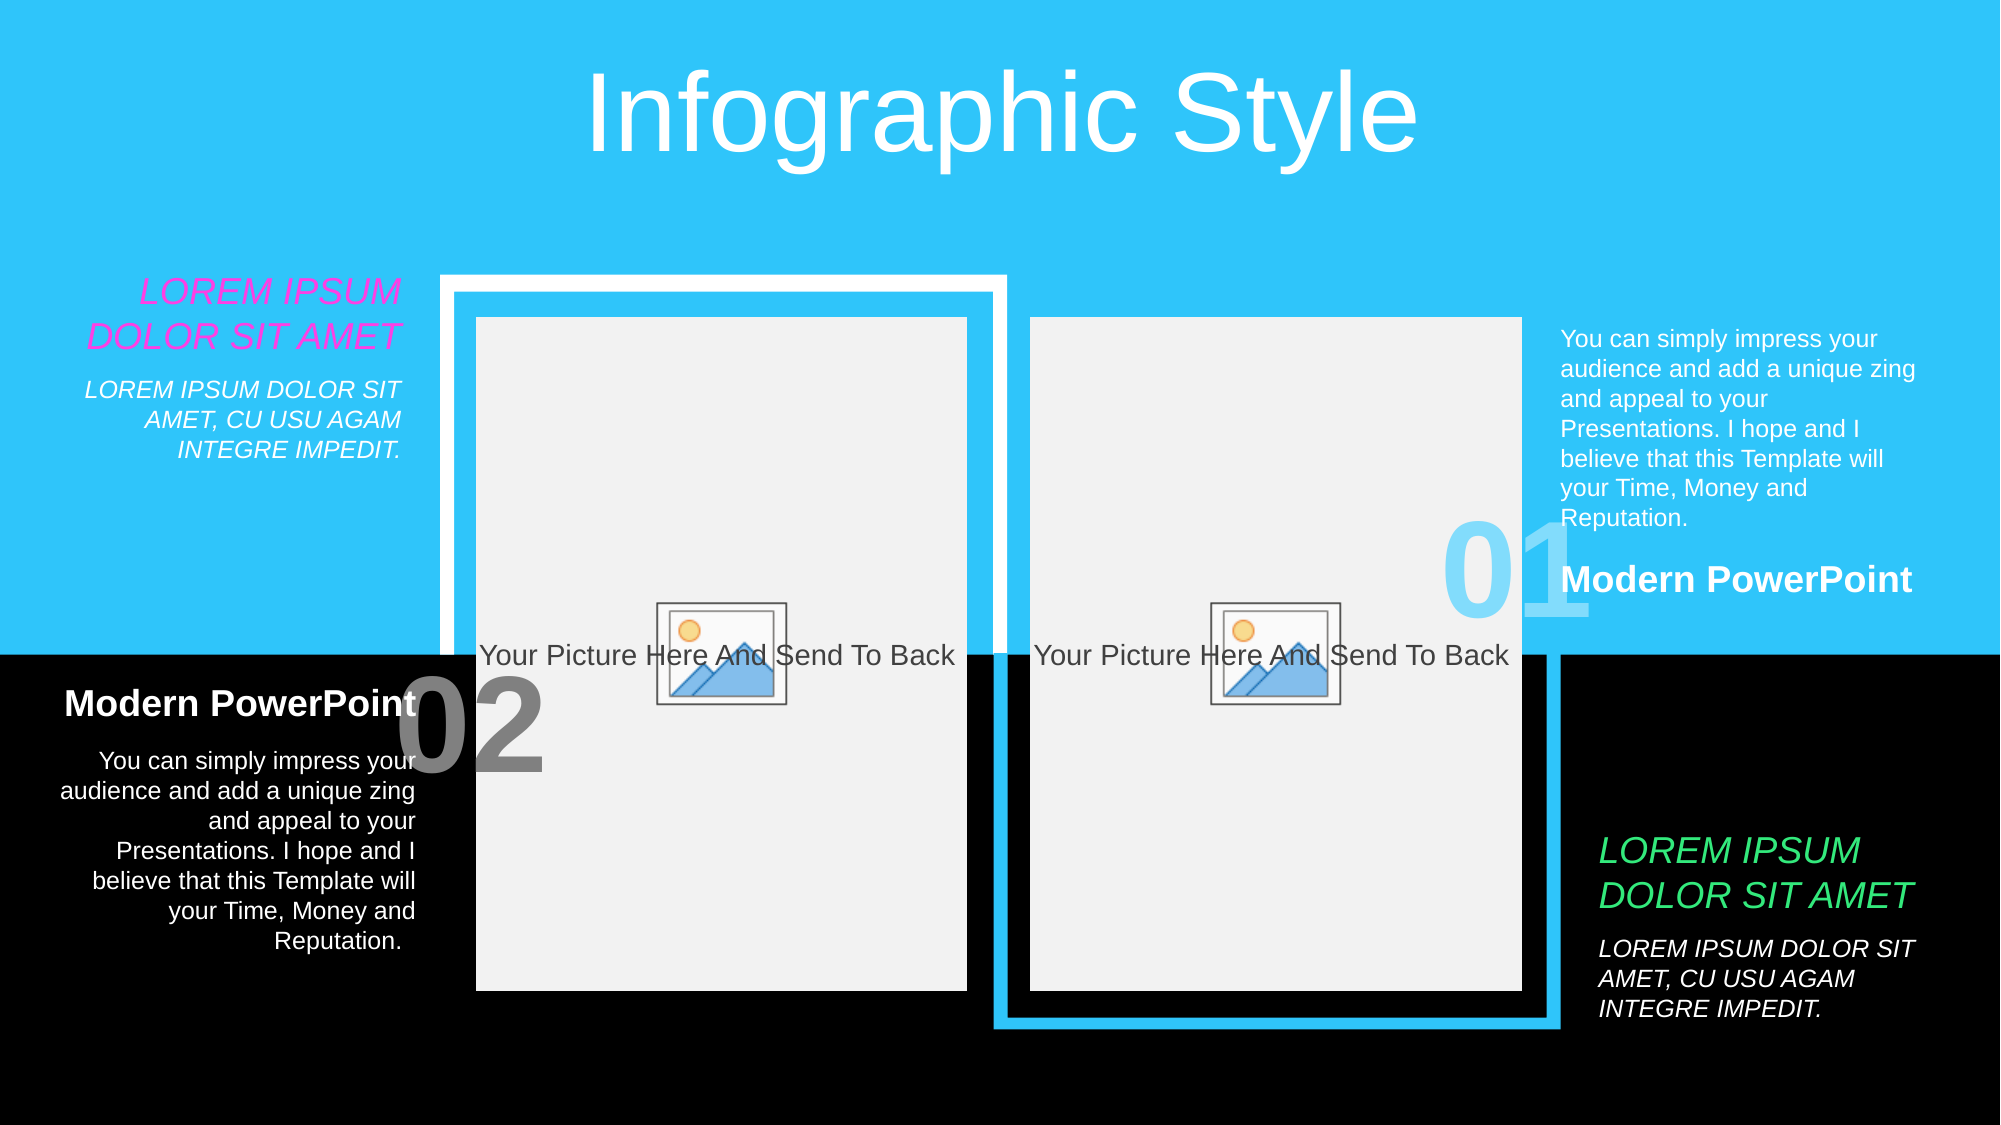

Infographic Style
LOREM IPSUM
DOLOR SIT AMET

01
Modern PowerPoint
You can simply impress your audience and add a unique zing and appeal to your Presentations. I hope and I believe that this Template will your Time, Money and Reputation.

LOREM IPSUM DOLOR SIT AMET, CU USU AGAM INTEGRE IMPEDIT.
02
Modern PowerPoint
You can simply impress your audience and add a unique zing and appeal to your Presentations. I hope and I believe that this Template will your Time, Money and Reputation.

LOREM IPSUM
DOLOR SIT AMET
LOREM IPSUM DOLOR SIT AMET, CU USU AGAM INTEGRE IMPEDIT.